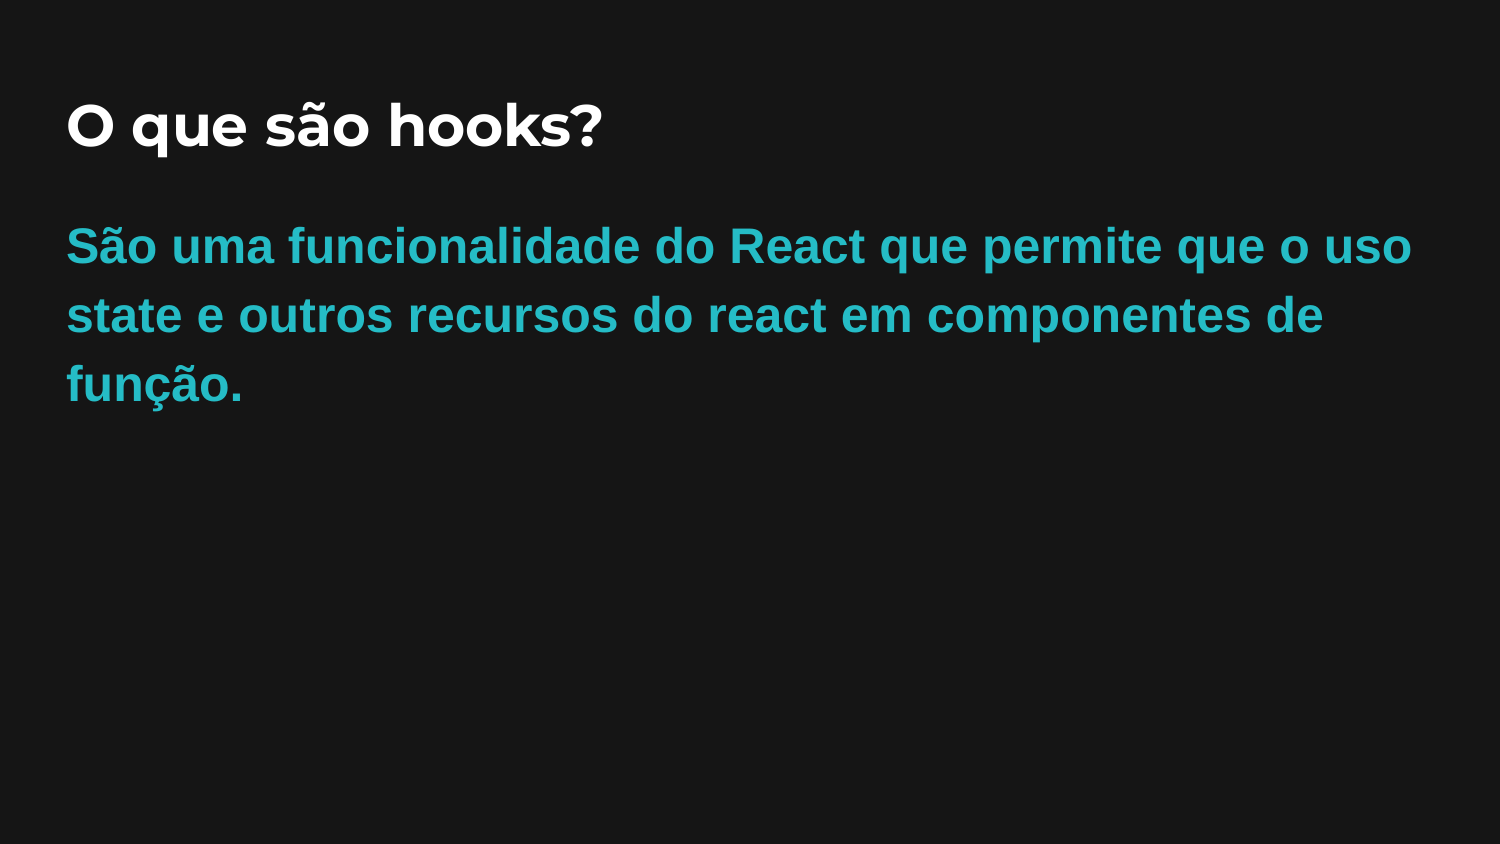

# O que são hooks?
São uma funcionalidade do React que permite que o uso state e outros recursos do react em componentes de função.